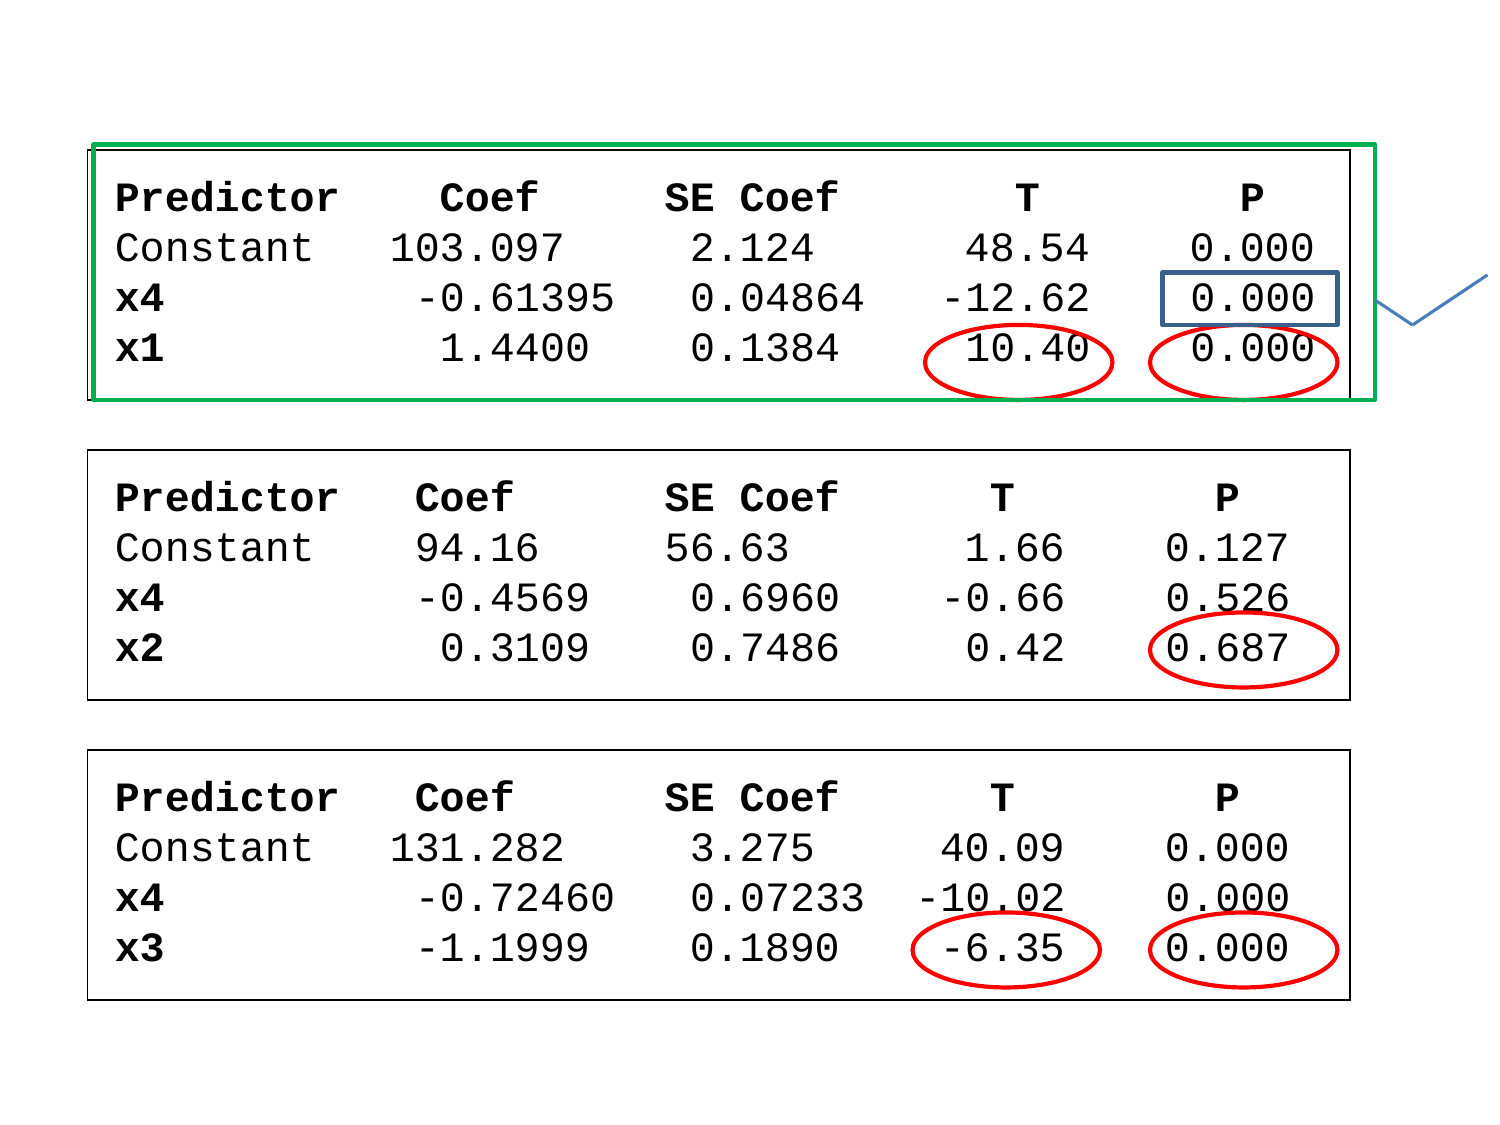

Predictor    Coef     SE Coef       T        P
Constant   103.097     2.124      48.54    0.000
x4          -0.61395   0.04864   -12.62    0.000
x1           1.4400    0.1384     10.40    0.000

Predictor   Coef      SE Coef      T        P
Constant    94.16     56.63       1.66    0.127
x4          -0.4569    0.6960    -0.66    0.526
x2           0.3109    0.7486     0.42    0.687

Predictor   Coef      SE Coef      T        P
Constant   131.282     3.275     40.09    0.000
x4          -0.72460   0.07233  -10.02    0.000
x3          -1.1999    0.1890    -6.35    0.000